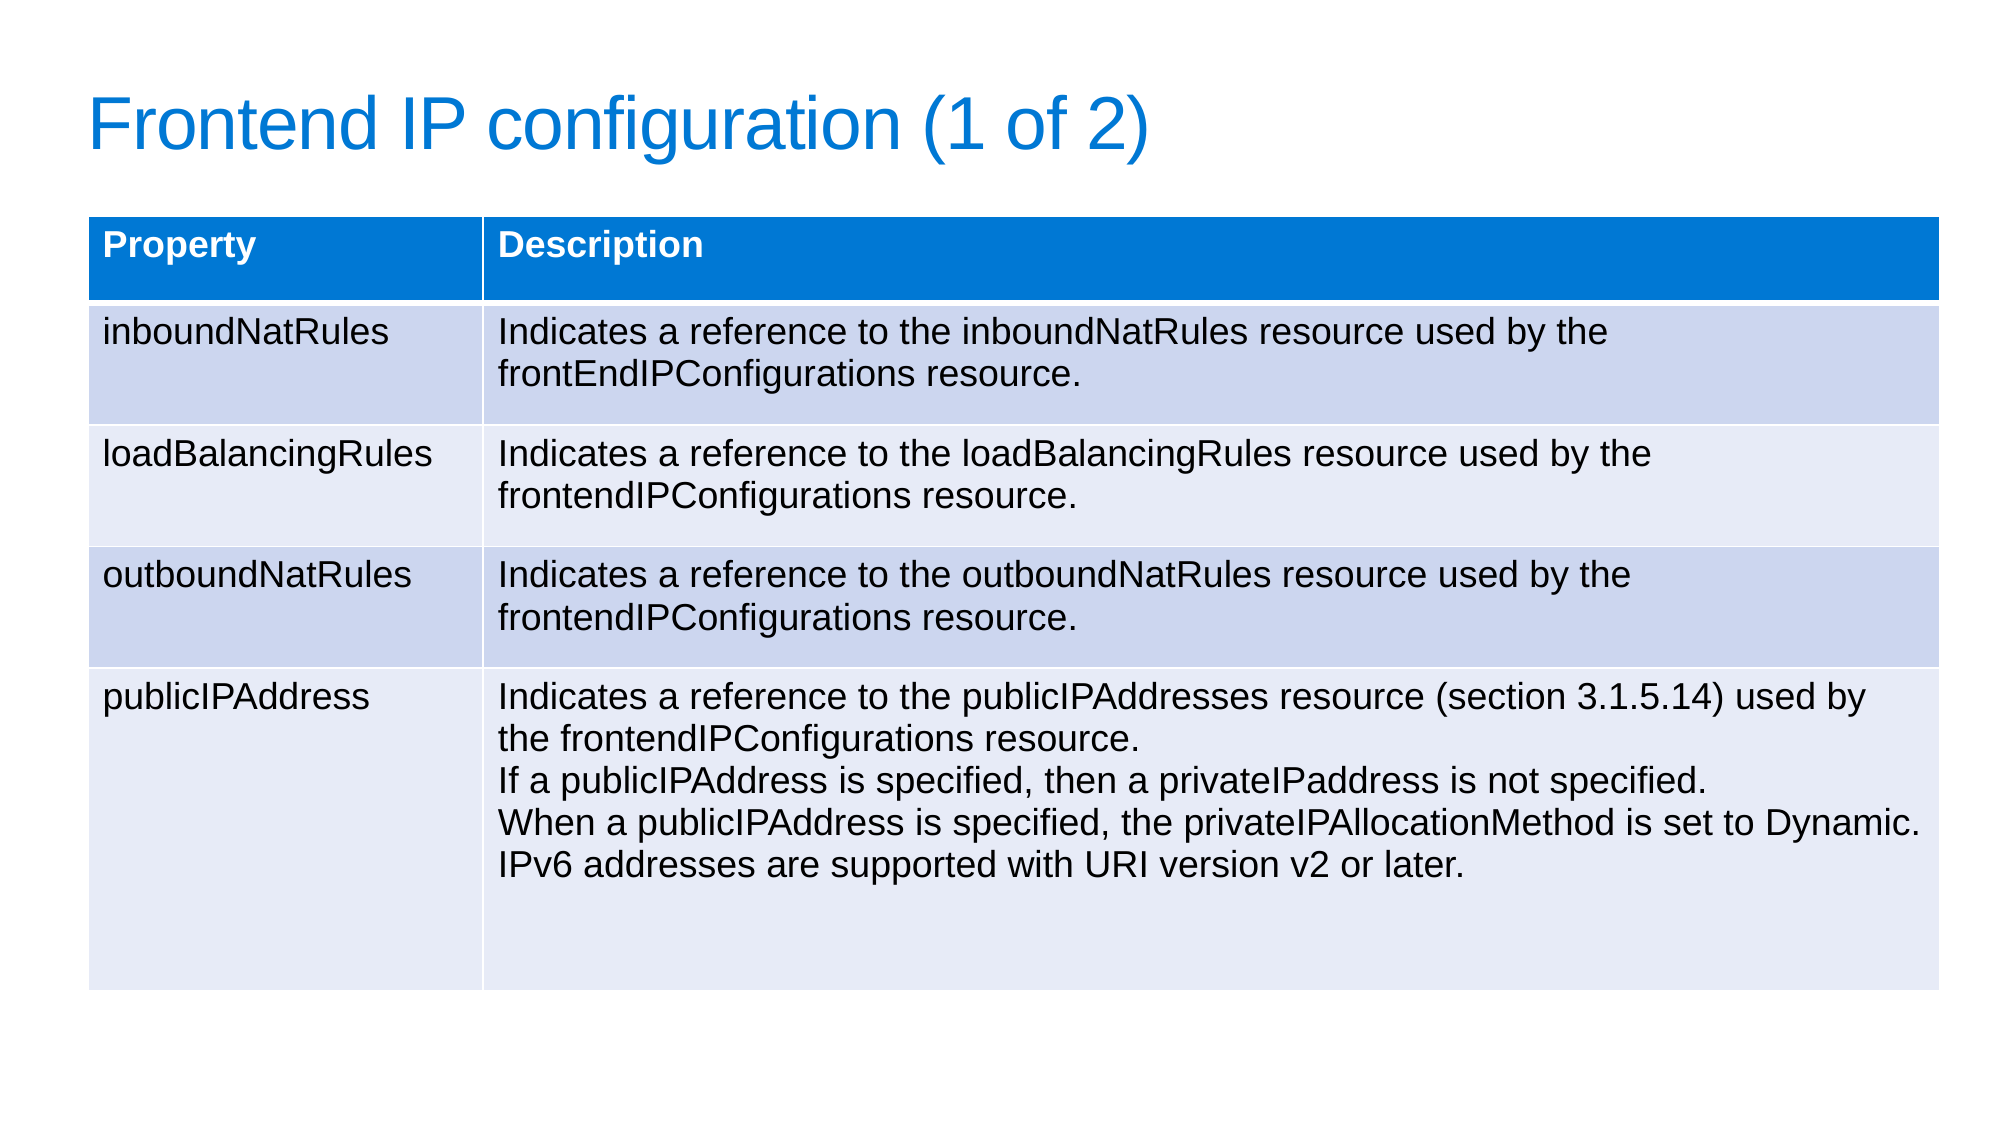

Frontend IP configuration (1 of 2)
| Property | Description |
| --- | --- |
| inboundNatRules | Indicates a reference to the inboundNatRules resource used by the frontEndIPConfigurations resource. |
| loadBalancingRules | Indicates a reference to the loadBalancingRules resource used by the frontendIPConfigurations resource. |
| outboundNatRules | Indicates a reference to the outboundNatRules resource used by the frontendIPConfigurations resource. |
| publicIPAddress | Indicates a reference to the publicIPAddresses resource (section 3.1.5.14) used by the frontendIPConfigurations resource. If a publicIPAddress is specified, then a privateIPaddress is not specified. When a publicIPAddress is specified, the privateIPAllocationMethod is set to Dynamic. IPv6 addresses are supported with URI version v2 or later. |